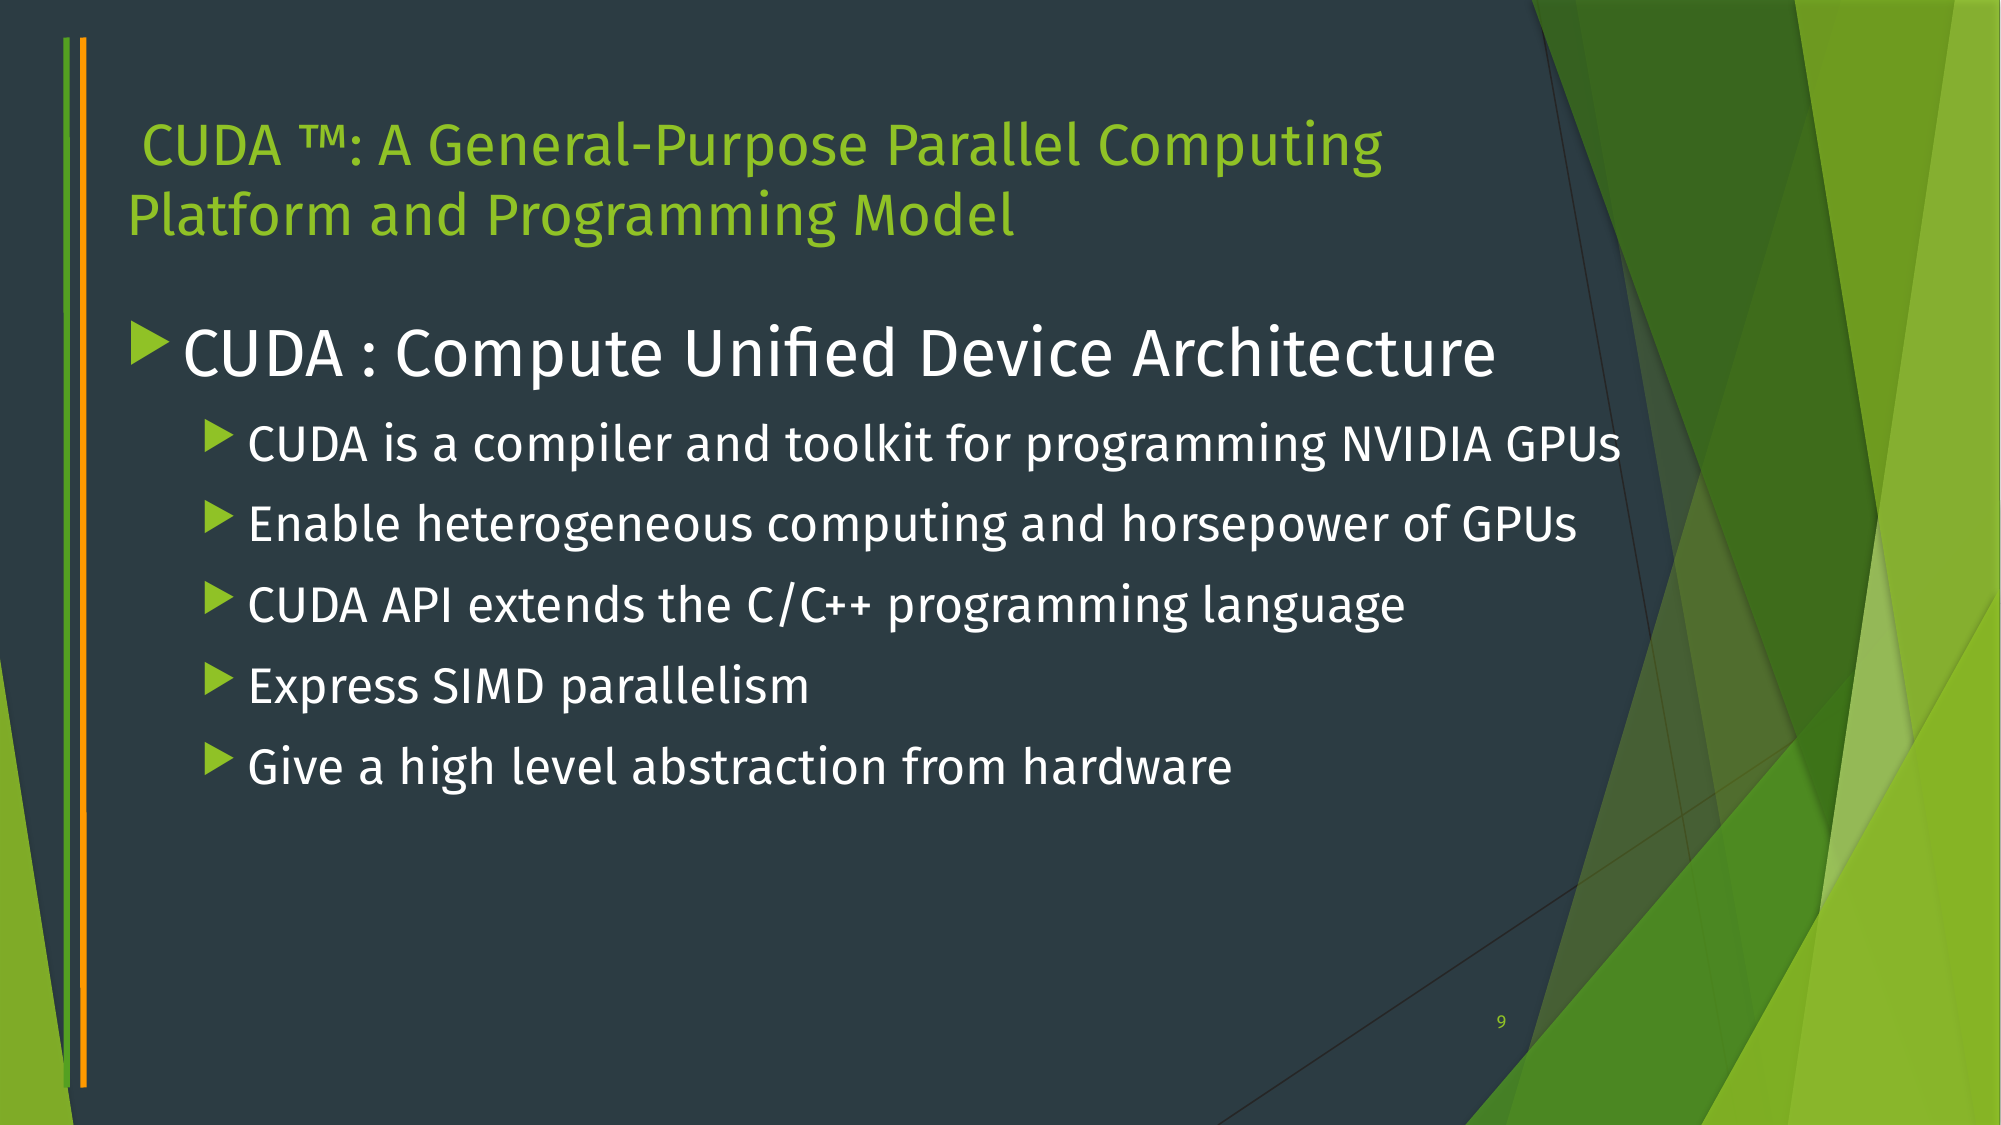

# CUDA ™: A General-Purpose Parallel Computing Platform and Programming Model
CUDA : Compute Unified Device Architecture
CUDA is a compiler and toolkit for programming NVIDIA GPUs
Enable heterogeneous computing and horsepower of GPUs
CUDA API extends the C/C++ programming language
Express SIMD parallelism
Give a high level abstraction from hardware
9